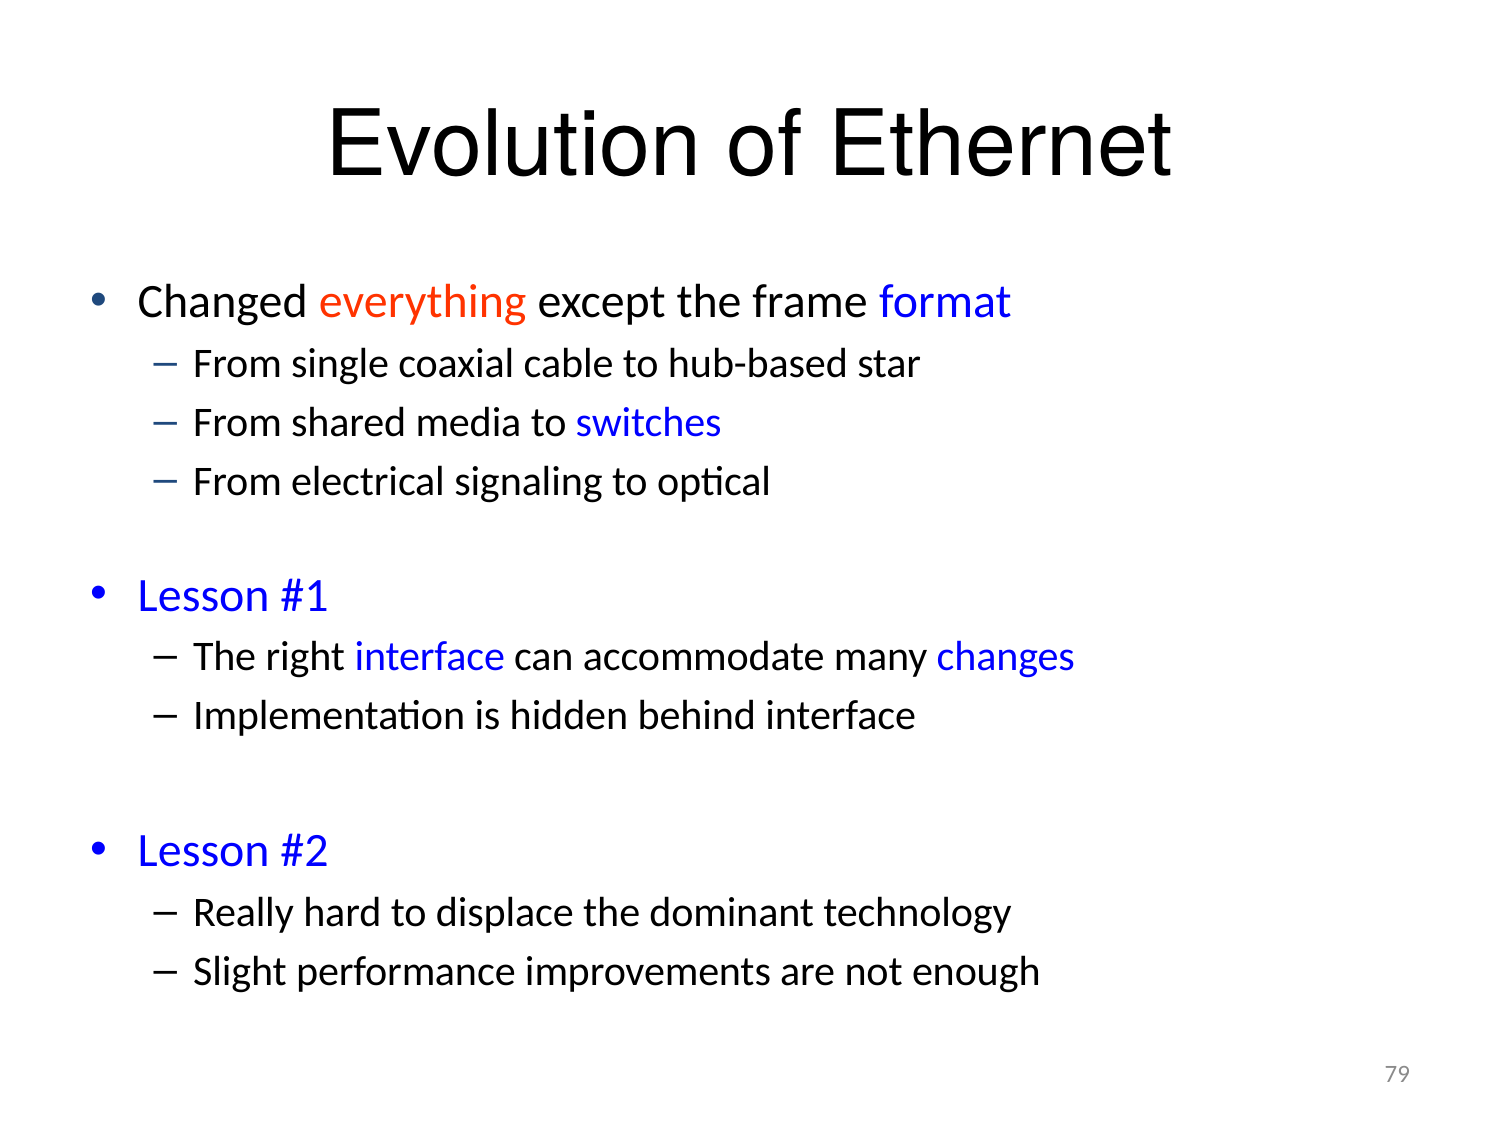

# Evolution of Ethernet
Changed everything except the frame format
From single coaxial cable to hub-based star
From shared media to switches
From electrical signaling to optical
Lesson #1
The right interface can accommodate many changes
Implementation is hidden behind interface

Lesson #2
Really hard to displace the dominant technology
Slight performance improvements are not enough

79